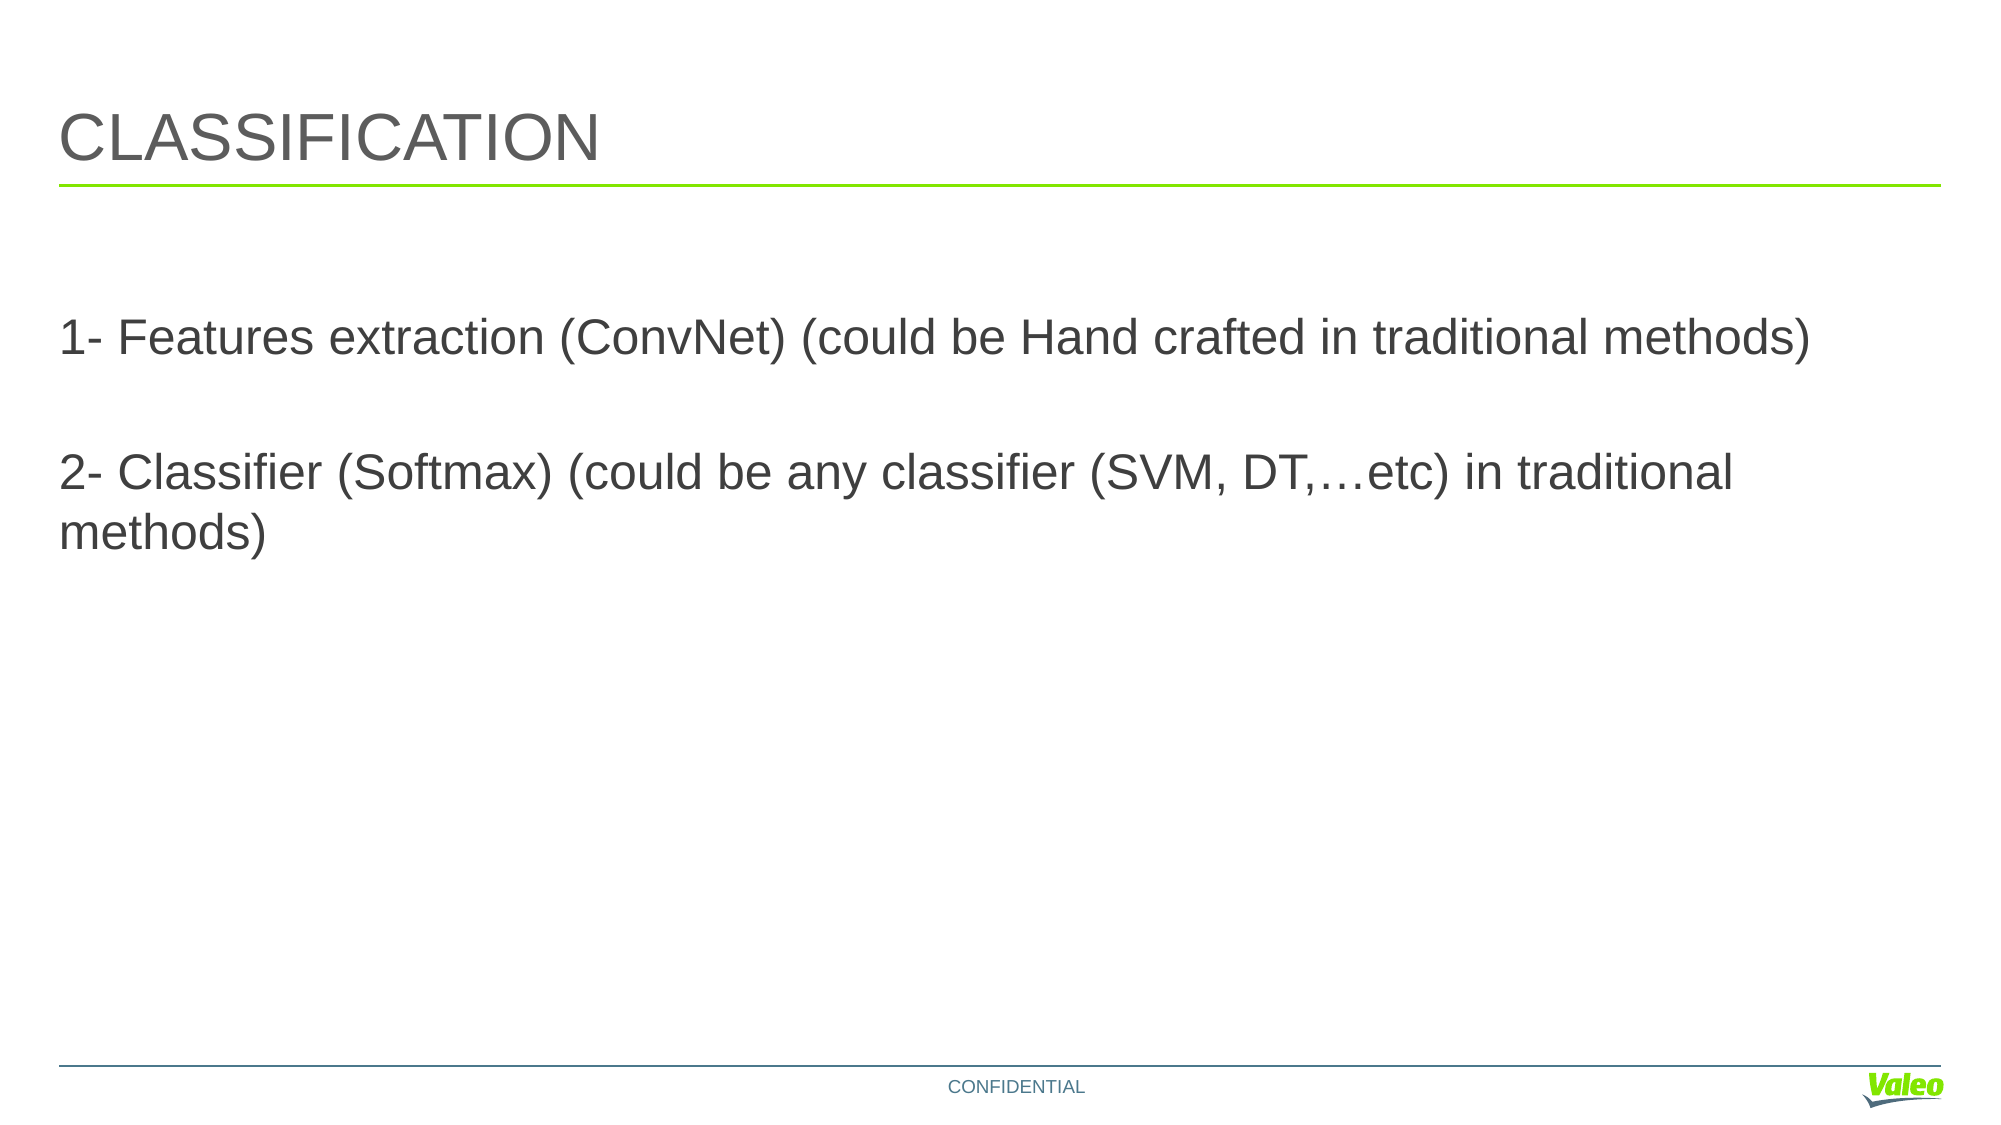

# CLASSIFICATION
1- Features extraction (ConvNet) (could be Hand crafted in traditional methods)
2- Classifier (Softmax) (could be any classifier (SVM, DT,…etc) in traditional methods)